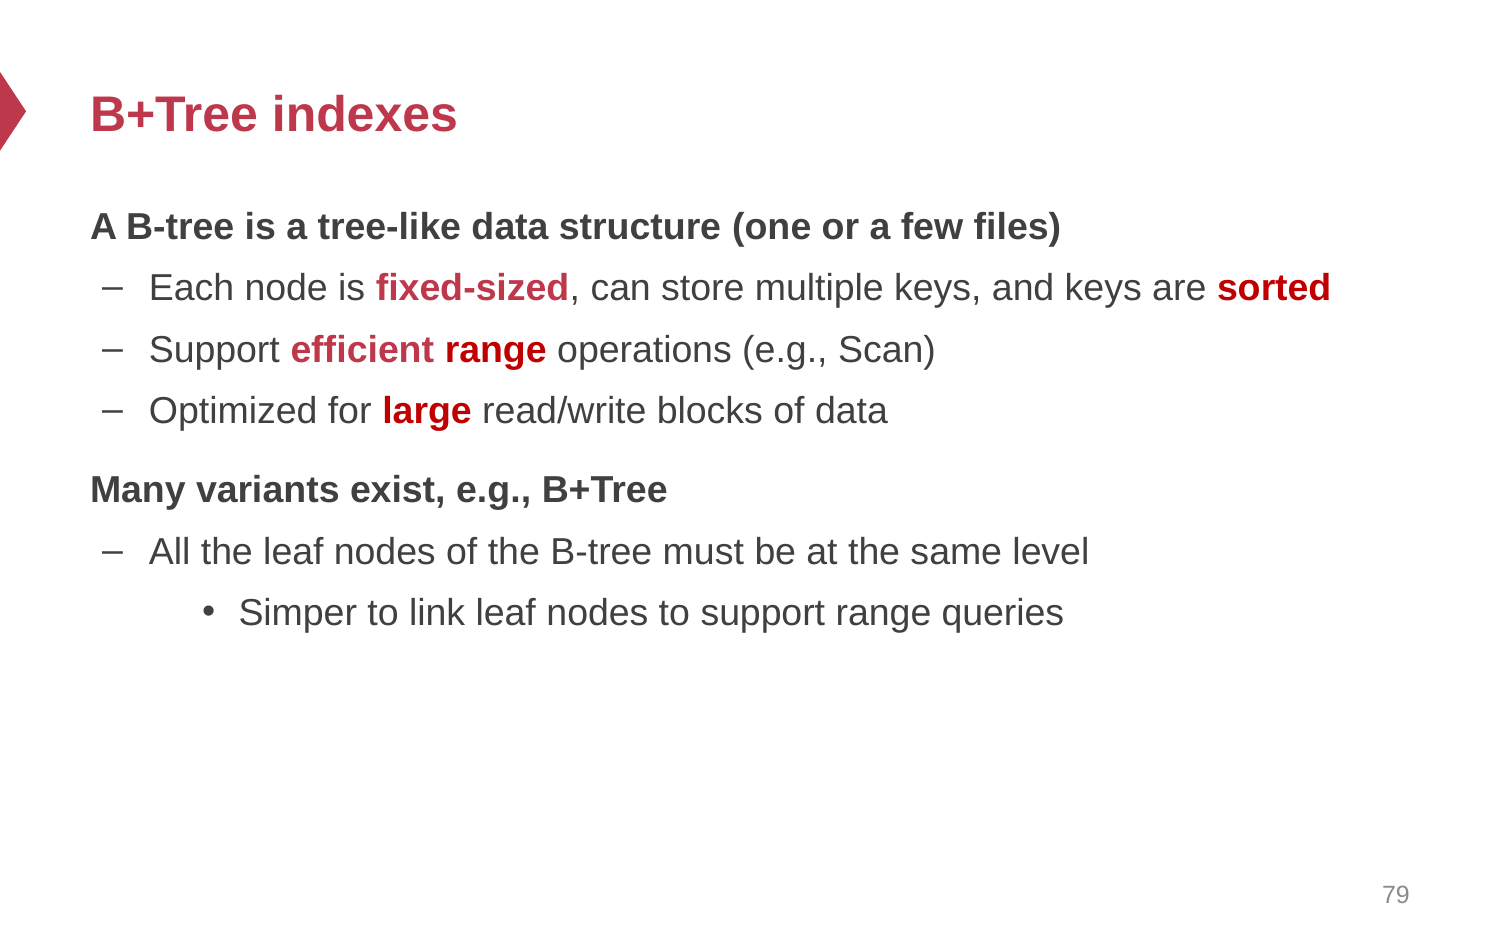

# B+Tree indexes
A B-tree is a tree-like data structure (one or a few files)
Each node is fixed-sized, can store multiple keys, and keys are sorted
Support efficient range operations (e.g., Scan)
Optimized for large read/write blocks of data
Many variants exist, e.g., B+Tree
All the leaf nodes of the B-tree must be at the same level
Simper to link leaf nodes to support range queries

79